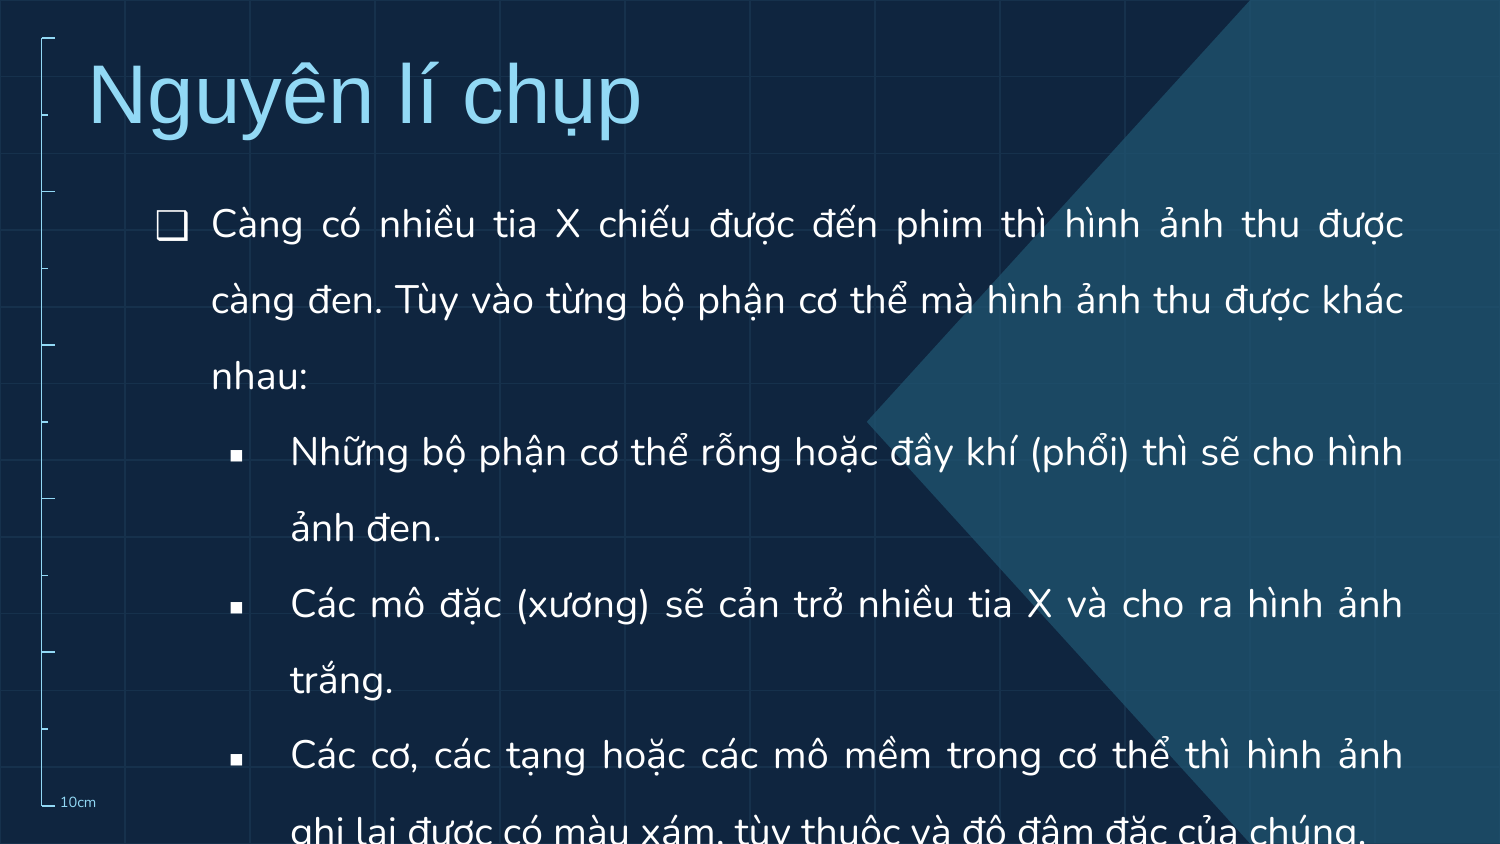

# Nguyên lí chụp
Càng có nhiều tia X chiếu được đến phim thì hình ảnh thu được càng đen. Tùy vào từng bộ phận cơ thể mà hình ảnh thu được khác nhau:
Những bộ phận cơ thể rỗng hoặc đầy khí (phổi) thì sẽ cho hình ảnh đen.
Các mô đặc (xương) sẽ cản trở nhiều tia X và cho ra hình ảnh trắng.
Các cơ, các tạng hoặc các mô mềm trong cơ thể thì hình ảnh ghi lại được có màu xám, tùy thuộc và độ đậm đặc của chúng.